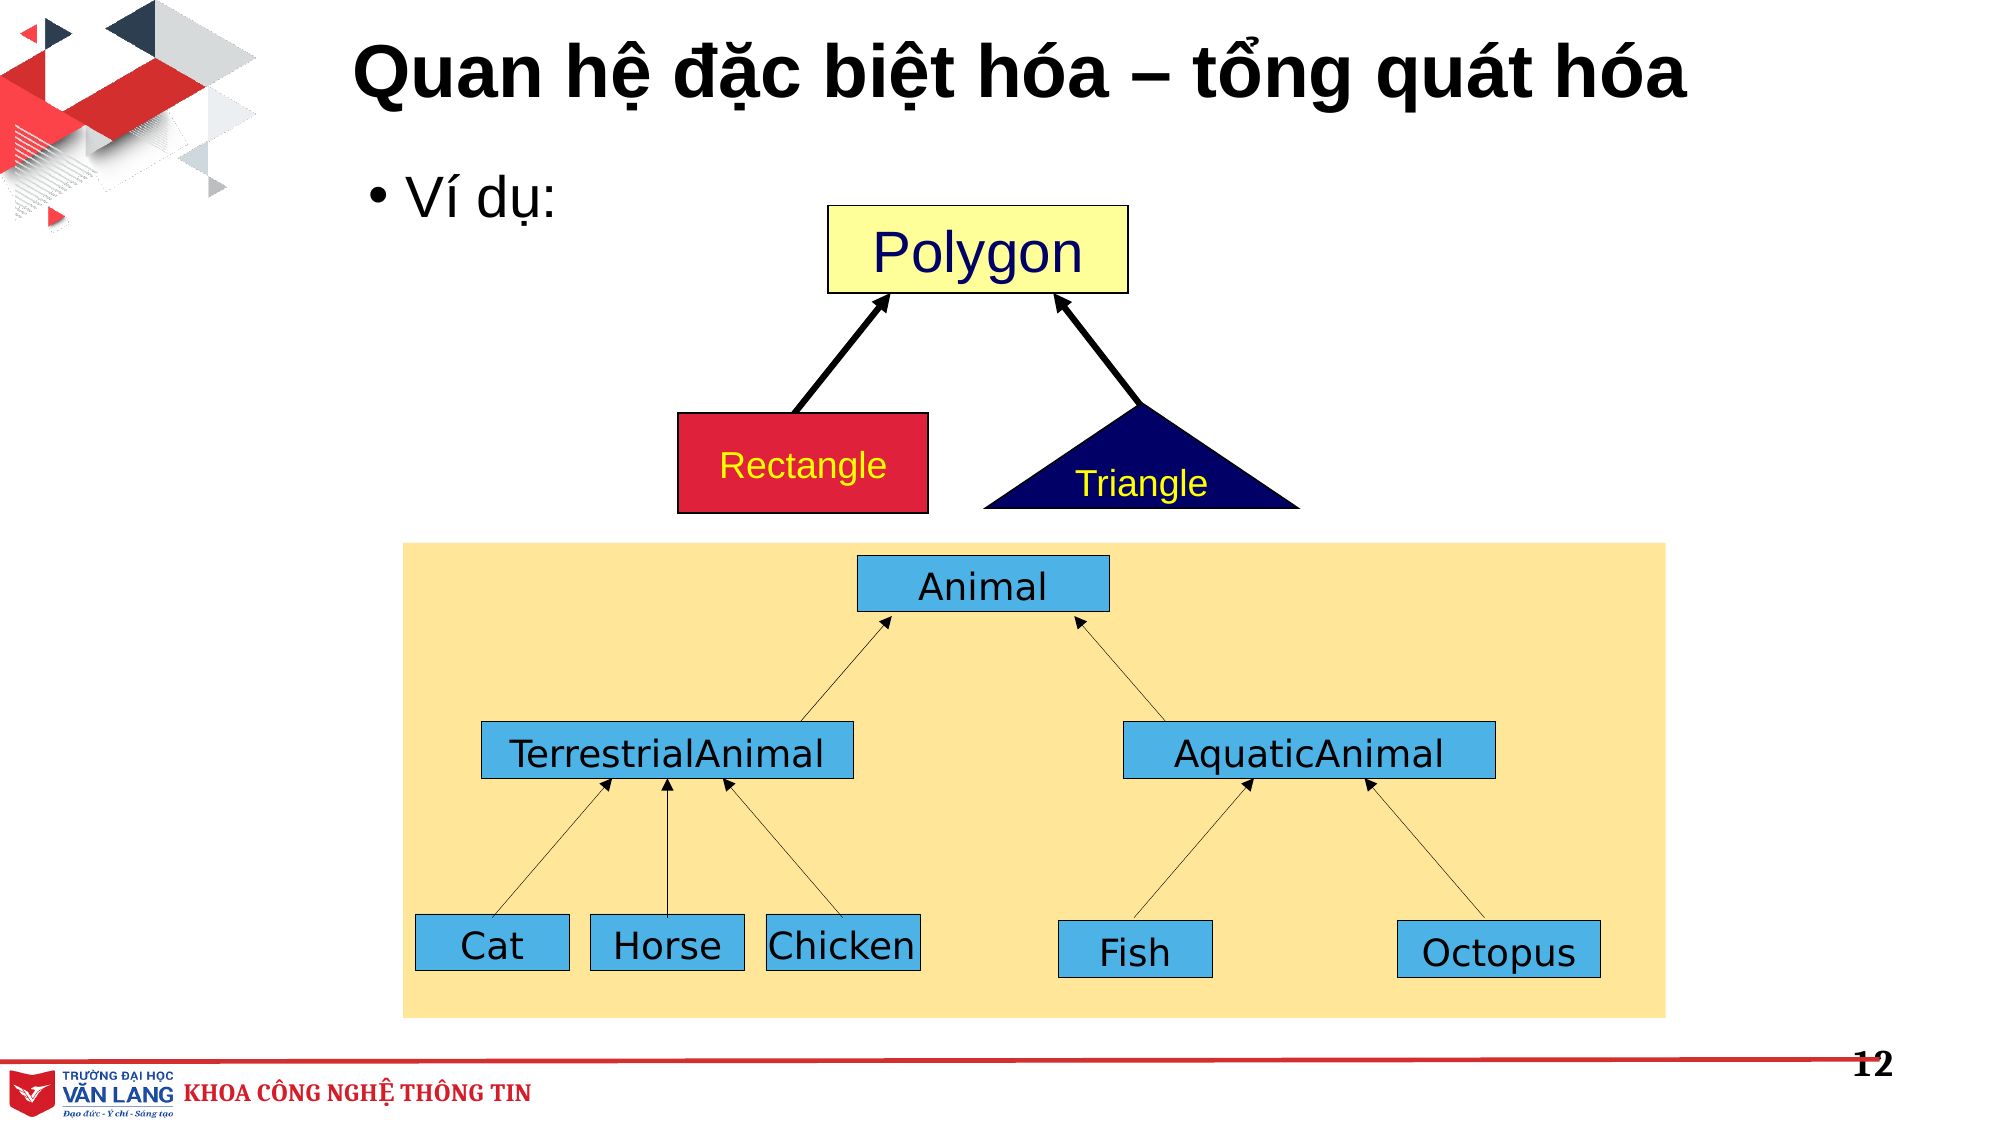

# Quan hệ đặc biệt hóa – tổng quát hóa
Ví dụ:
Polygon

Triangle
Rectangle

Animal

TerrestrialAnimal

AquaticAnimal

Cat

Horse

Chicken

Fish

Octopus